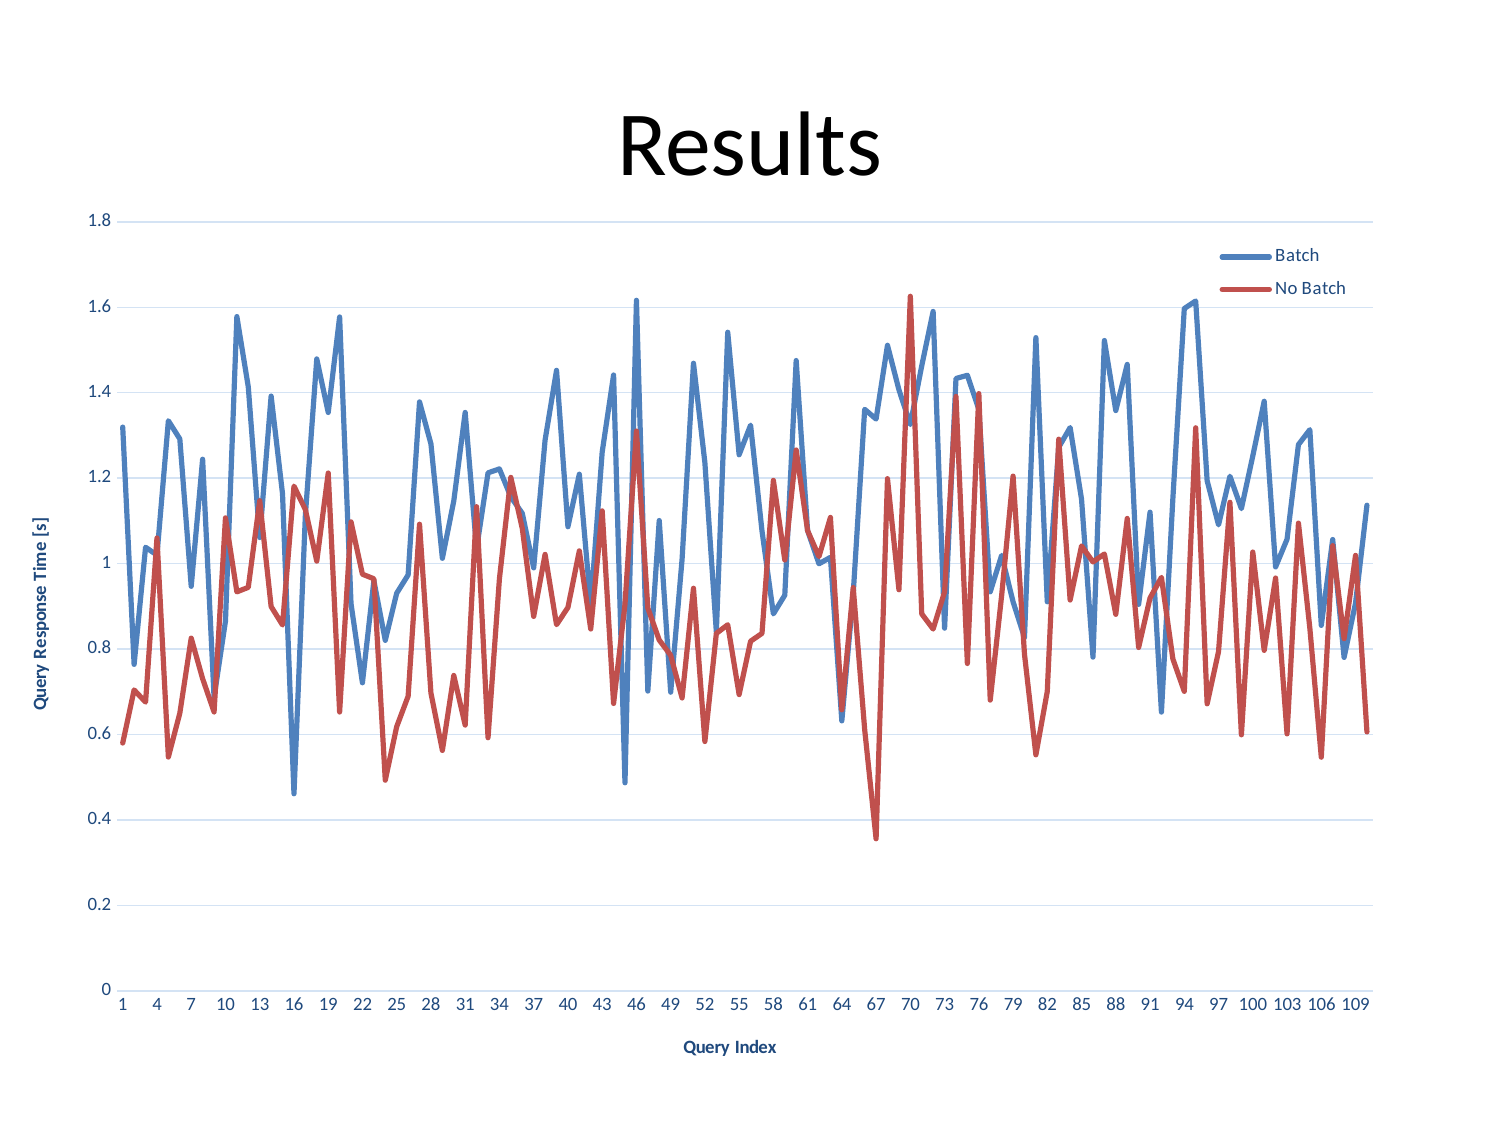

# Results

### Chart

| Category | Batch | No Batch |
|---|---|---|